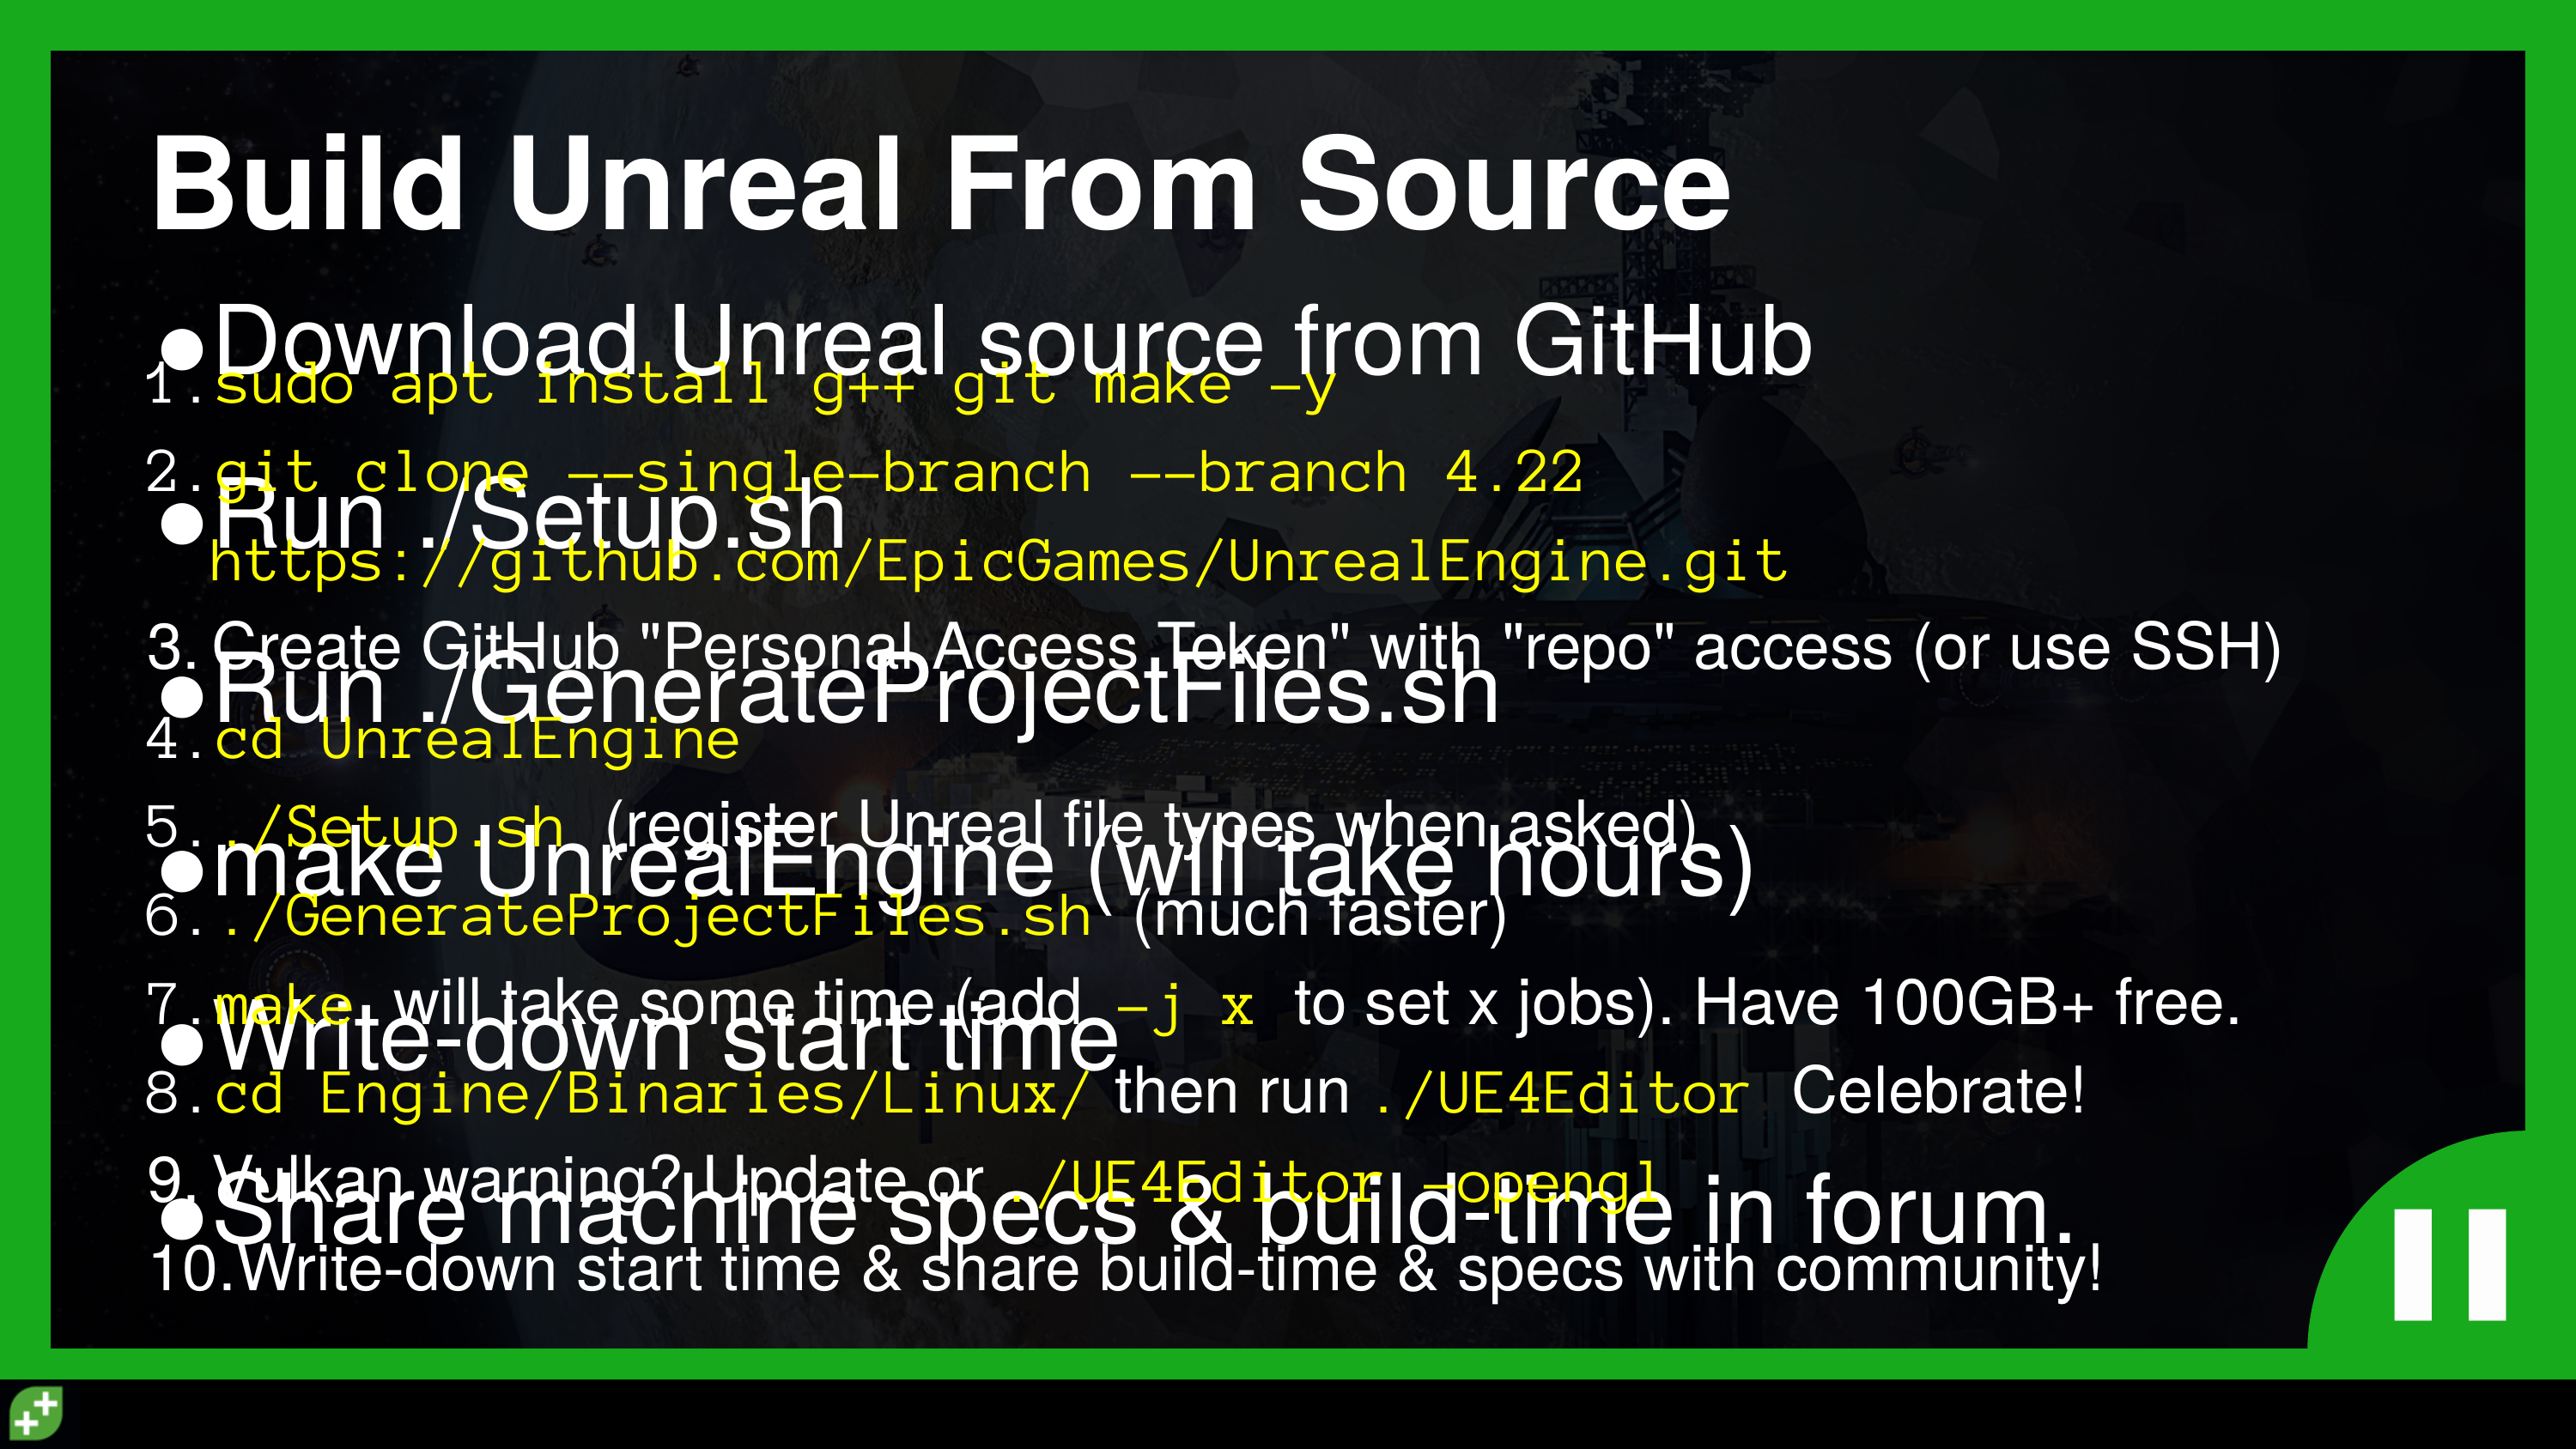

# Build Unreal From Source
Download Unreal source from GitHub
Run ./Setup.sh
Run ./GenerateProjectFiles.sh
make UnrealEngine (will take hours)
Write-down start time
Share machine specs & build-time in forum.

sudo apt install g++ git make -y
git clone --single-branch --branch 4.22 https://github.com/EpicGames/UnrealEngine.git
Create GitHub "Personal Access Token" with "repo" access (or use SSH)
cd UnrealEngine
./Setup.sh (register Unreal file types when asked)
./GenerateProjectFiles.sh (much faster)
make will take some time (add -j x to set x jobs). Have 100GB+ free.
cd Engine/Binaries/Linux/ then run ./UE4Editor Celebrate!
Vulkan warning? Update or ./UE4Editor -opengl
Write-down start time & share build-time & specs with community!